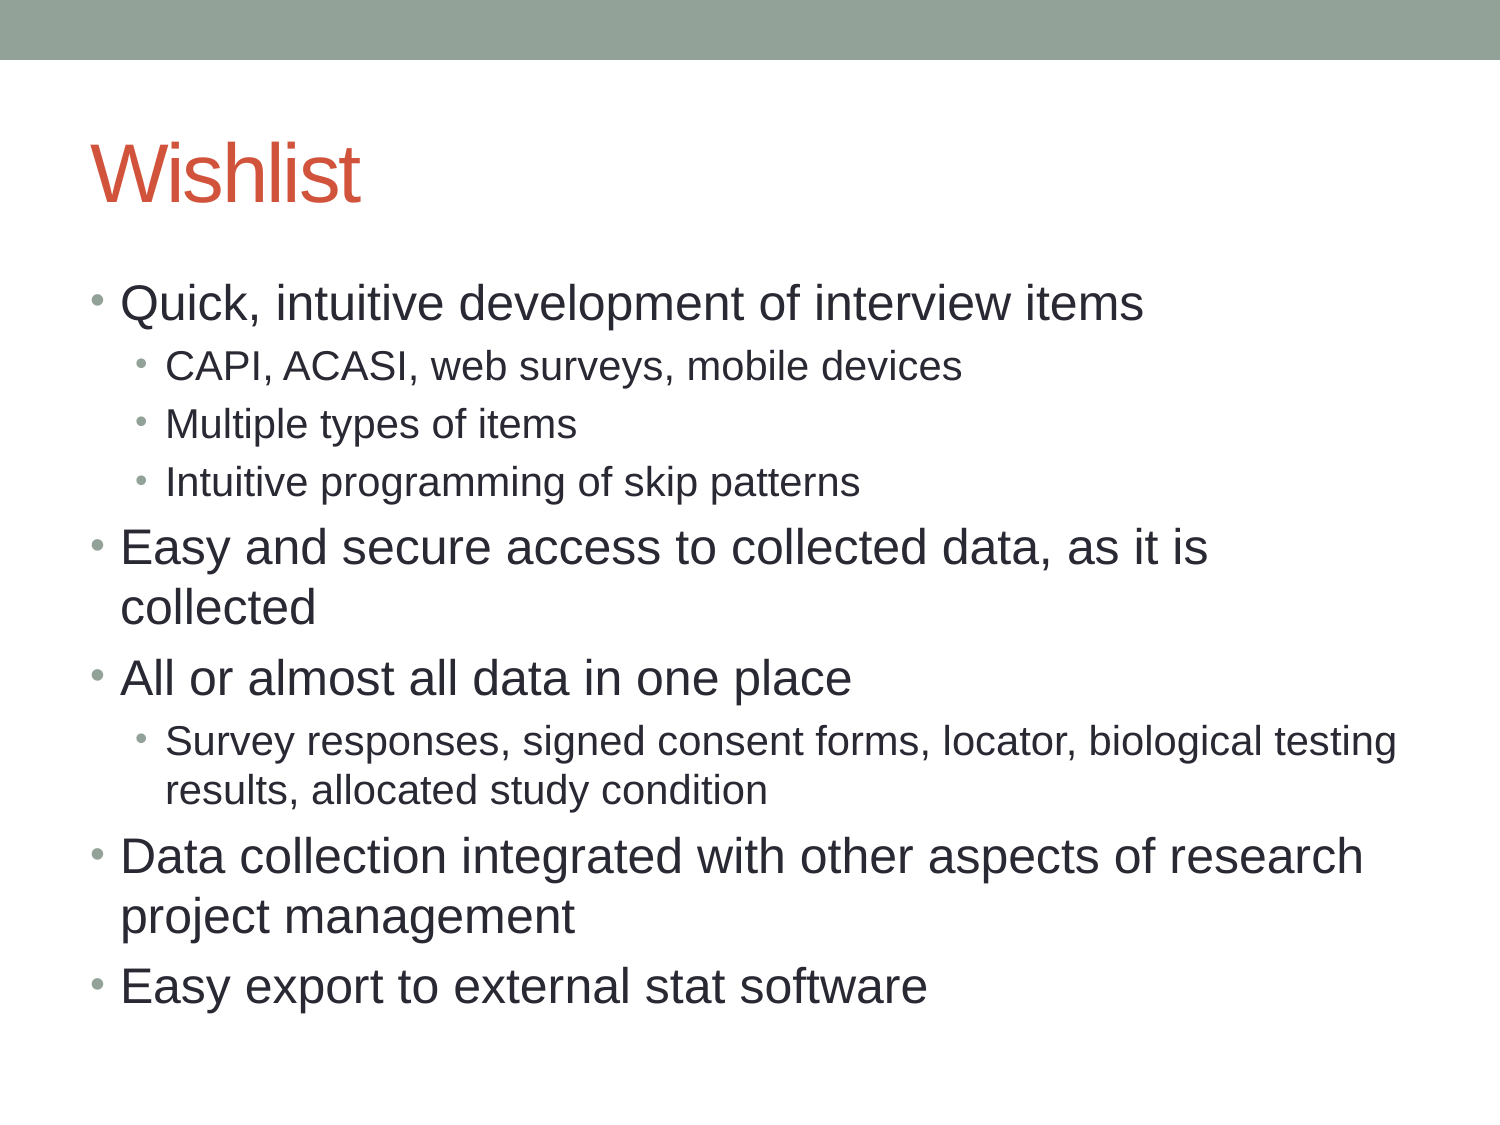

# Wishlist
Quick, intuitive development of interview items
CAPI, ACASI, web surveys, mobile devices
Multiple types of items
Intuitive programming of skip patterns
Easy and secure access to collected data, as it is collected
All or almost all data in one place
Survey responses, signed consent forms, locator, biological testing results, allocated study condition
Data collection integrated with other aspects of research project management
Easy export to external stat software